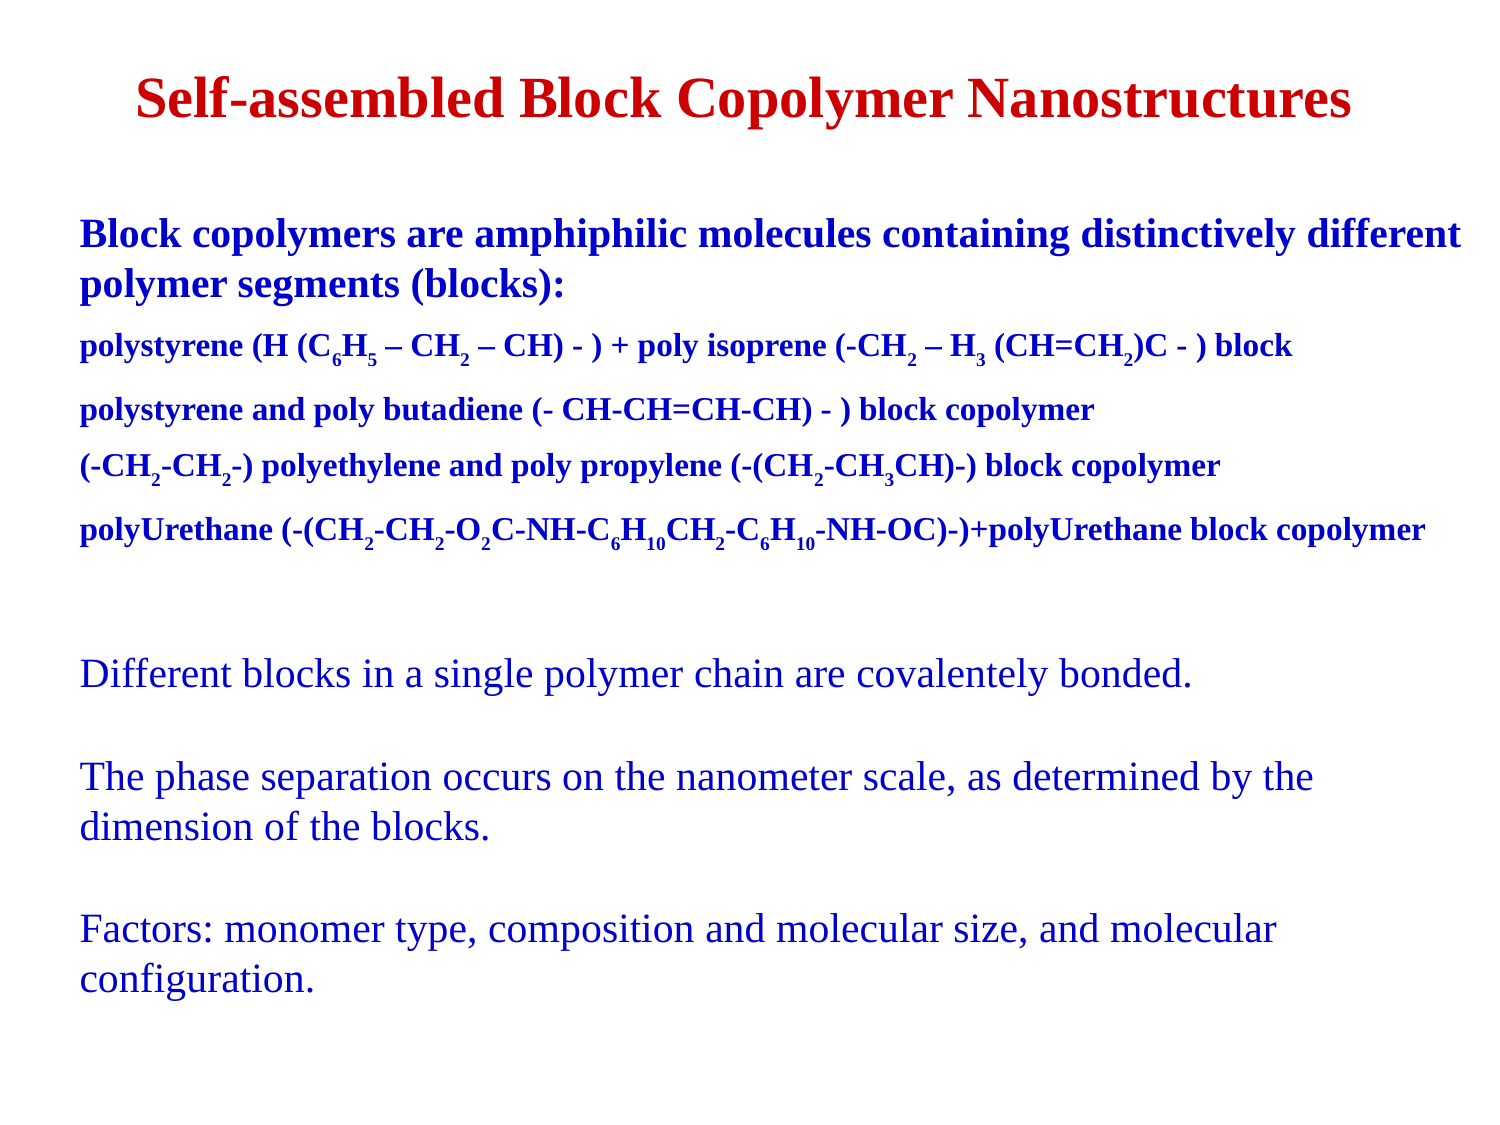

# Self-assembled Block Copolymer Nanostructures

Block copolymers are amphiphilic molecules containing distinctively different polymer segments (blocks):
polystyrene (H (C6H5 – CH2 – CH) - ) + poly isoprene (-CH2 – H3 (CH=CH2)C - ) block
polystyrene and poly butadiene (- CH-CH=CH-CH) - ) block copolymer
(-CH2-CH2-) polyethylene and poly propylene (-(CH2-CH3CH)-) block copolymer
polyUrethane (-(CH2-CH2-O2C-NH-C6H10CH2-C6H10-NH-OC)-)+polyUrethane block copolymer

Different blocks in a single polymer chain are covalentely bonded.

The phase separation occurs on the nanometer scale, as determined by the dimension of the blocks.

Factors: monomer type, composition and molecular size, and molecular configuration.